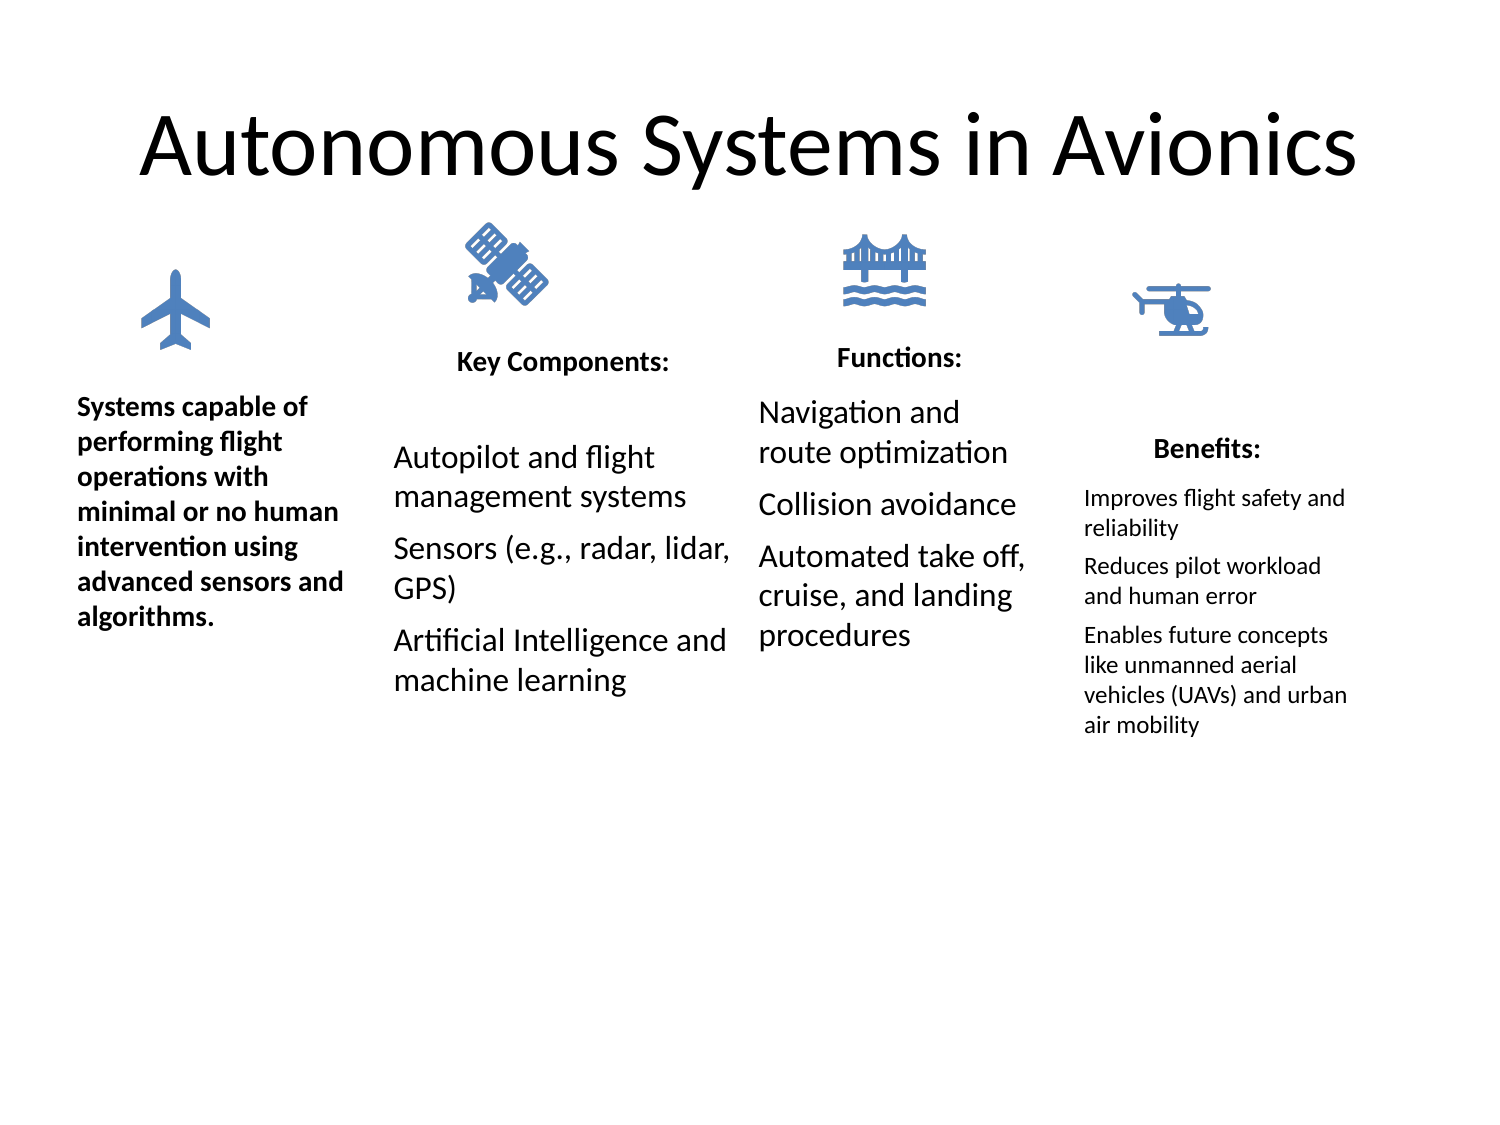

# Autonomous Systems in Avionics
Systems capable of performing flight operations with minimal or no human intervention using advanced sensors and algorithms.
Key Components:
Autopilot and flight management systems
Sensors (e.g., radar, lidar, GPS)
Artificial Intelligence and machine learning
Functions:
Navigation and route optimization
Collision avoidance
Automated take off, cruise, and landing procedures
Benefits:
Improves flight safety and reliability
Reduces pilot workload and human error
Enables future concepts like unmanned aerial vehicles (UAVs) and urban air mobility